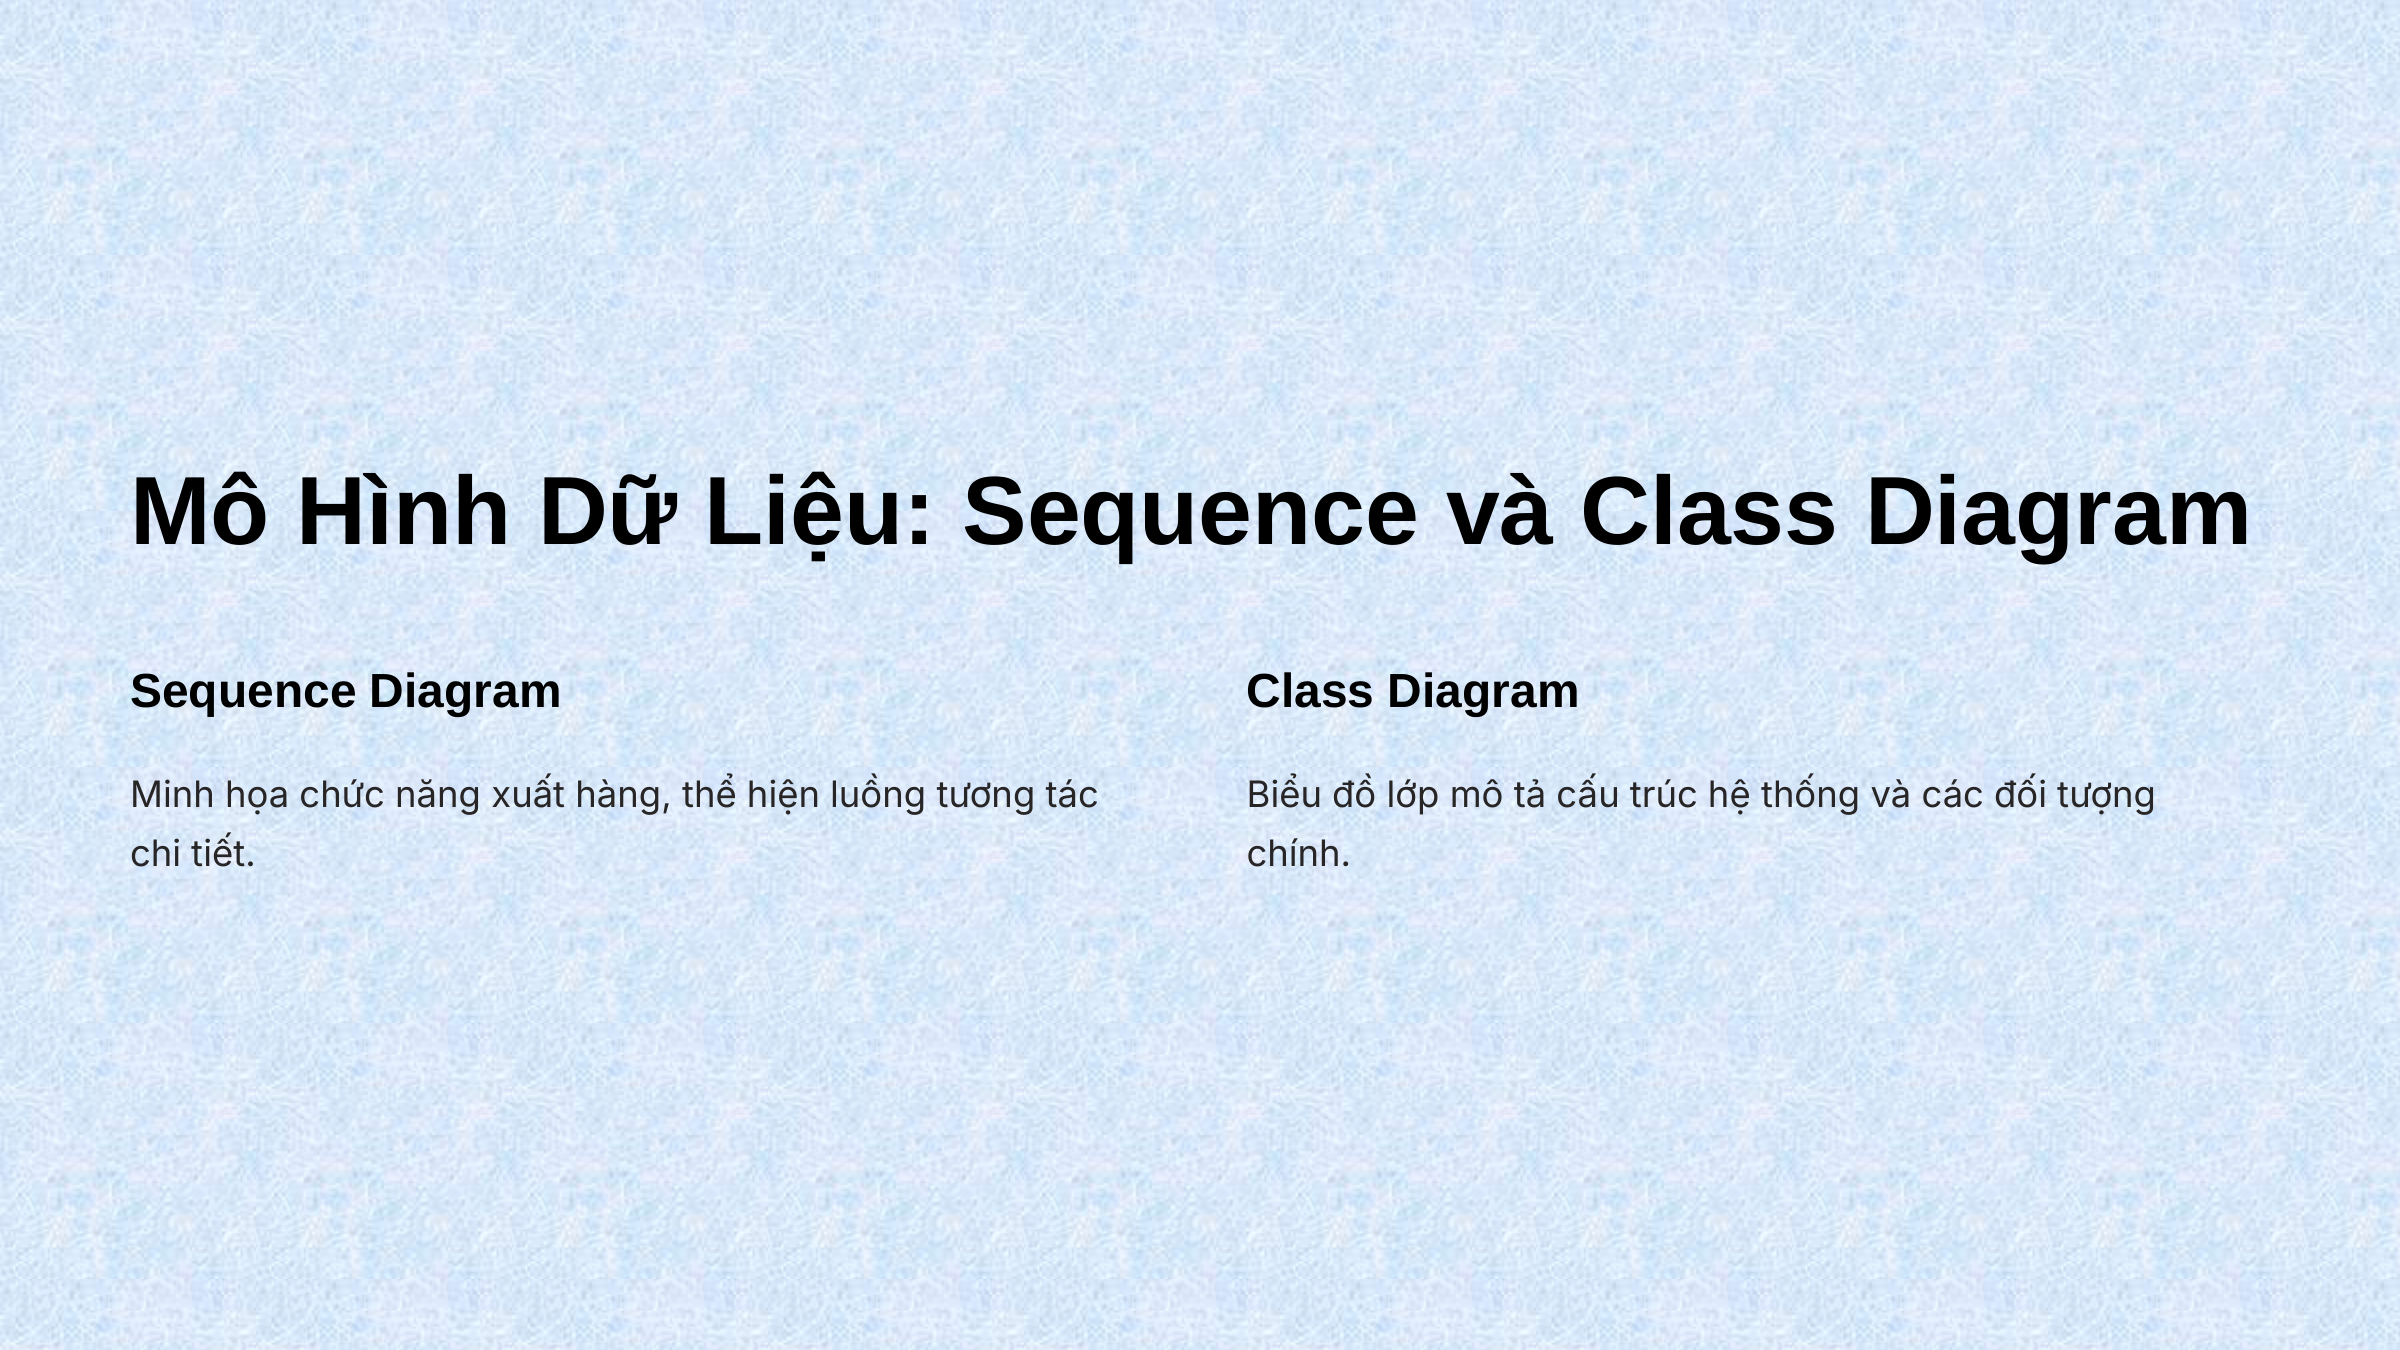

Mô Hình Dữ Liệu: Sequence và Class Diagram
Sequence Diagram
Class Diagram
Minh họa chức năng xuất hàng, thể hiện luồng tương tác chi tiết.
Biểu đồ lớp mô tả cấu trúc hệ thống và các đối tượng chính.